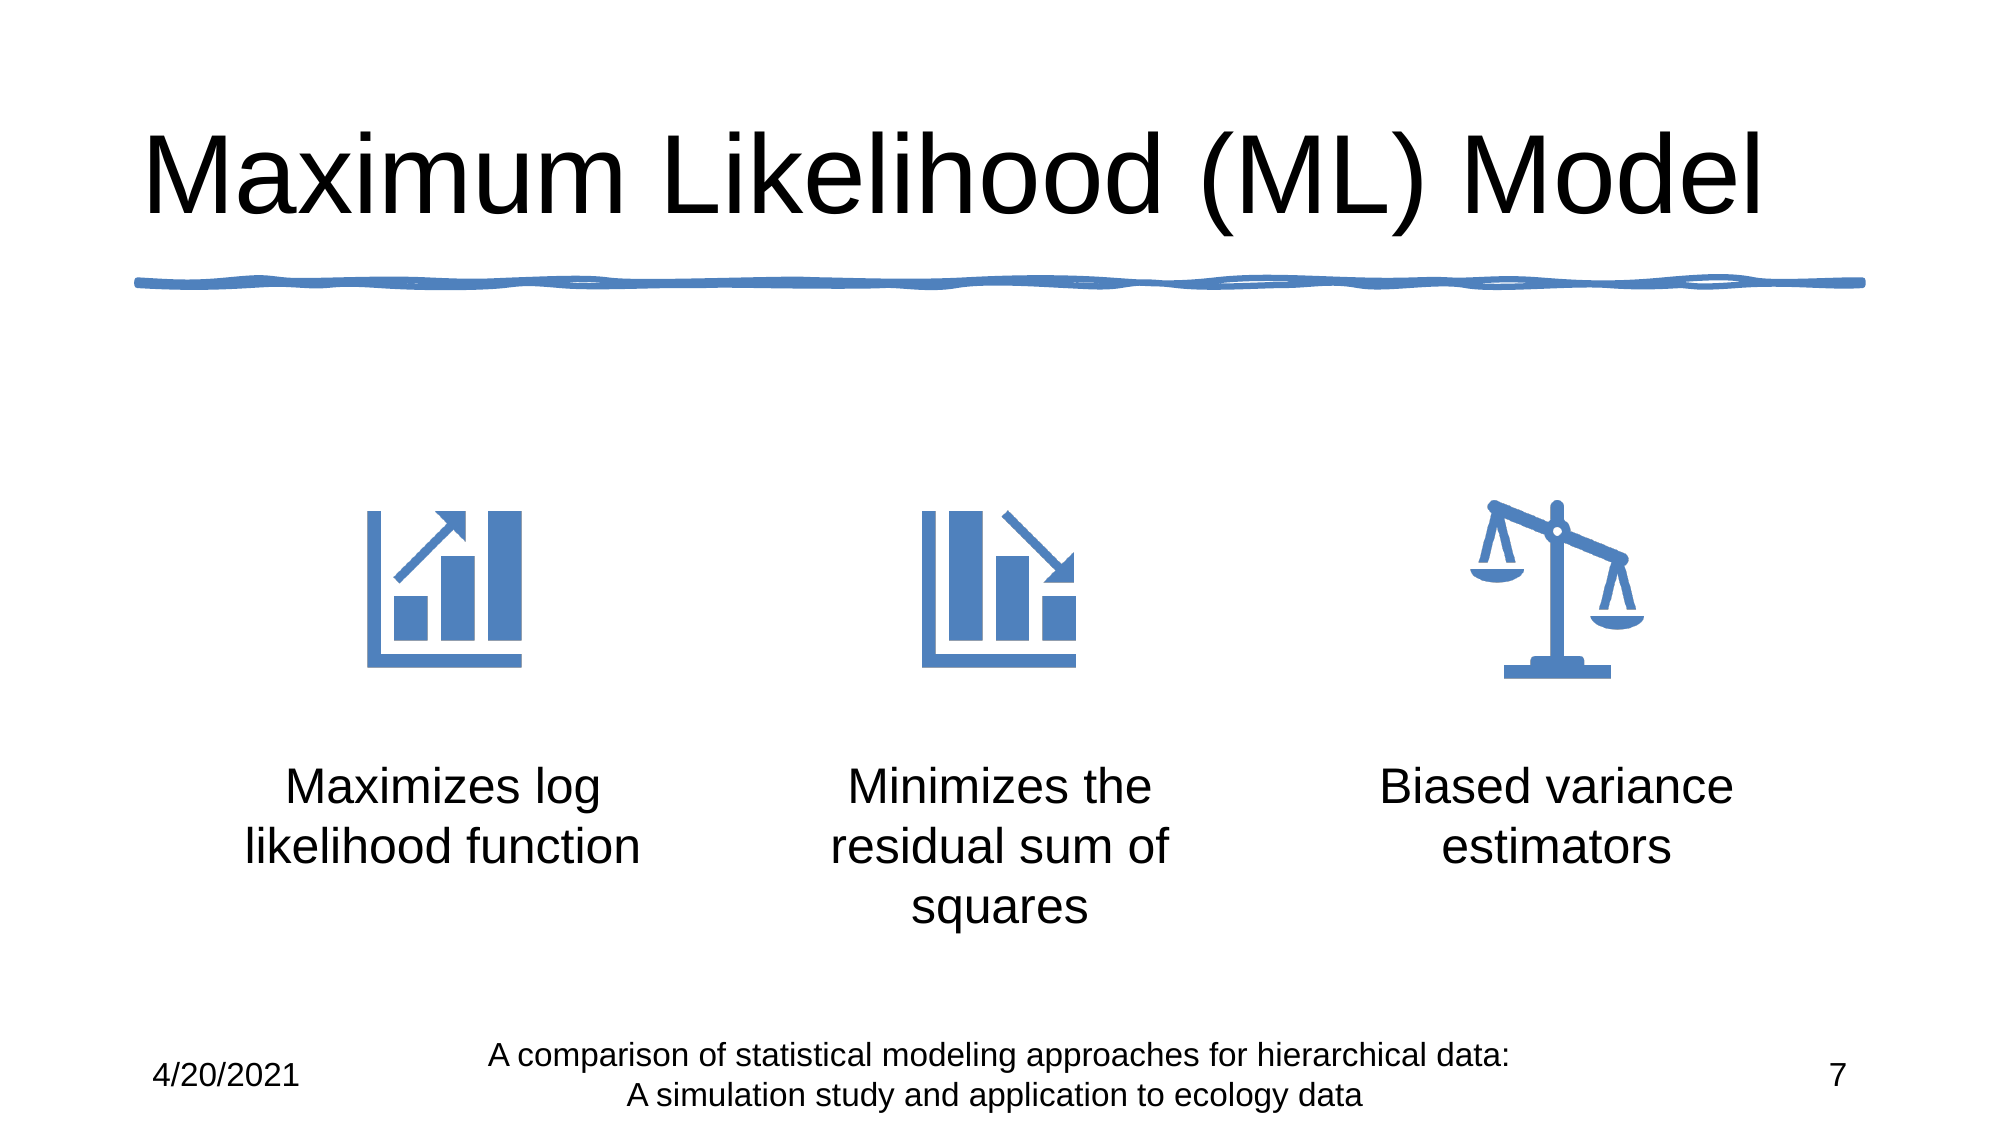

# Maximum Likelihood (ML) Model
Maximizes log likelihood function
Minimizes the residual sum of squares
Biased variance estimators
4/20/2021
A comparison of statistical modeling approaches for hierarchical data: A simulation study and application to ecology data
7